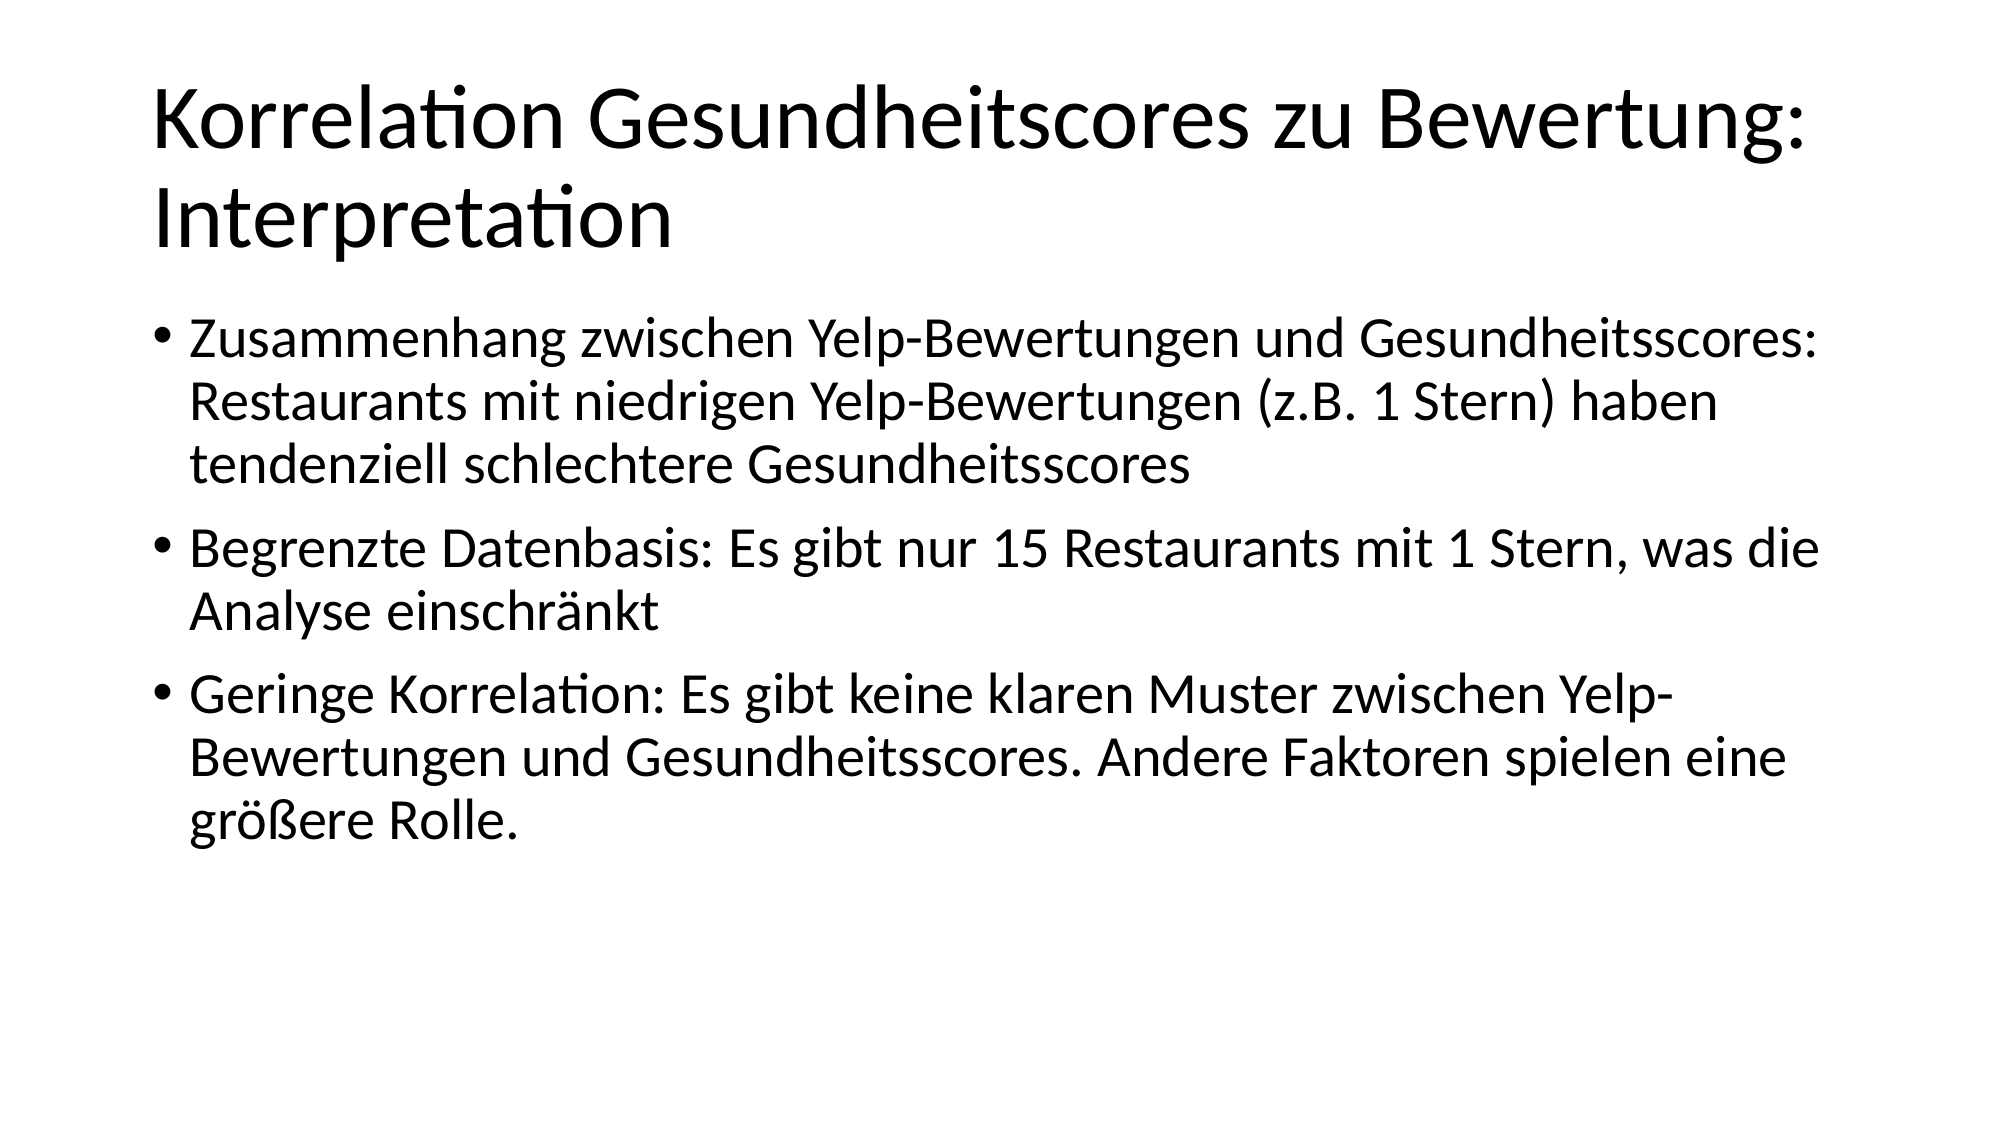

# Korrelation Gesundheitscores zu Bewertung: Interpretation
Zusammenhang zwischen Yelp-Bewertungen und Gesundheitsscores: Restaurants mit niedrigen Yelp-Bewertungen (z.B. 1 Stern) haben tendenziell schlechtere Gesundheitsscores
Begrenzte Datenbasis: Es gibt nur 15 Restaurants mit 1 Stern, was die Analyse einschränkt
Geringe Korrelation: Es gibt keine klaren Muster zwischen Yelp-Bewertungen und Gesundheitsscores. Andere Faktoren spielen eine größere Rolle.